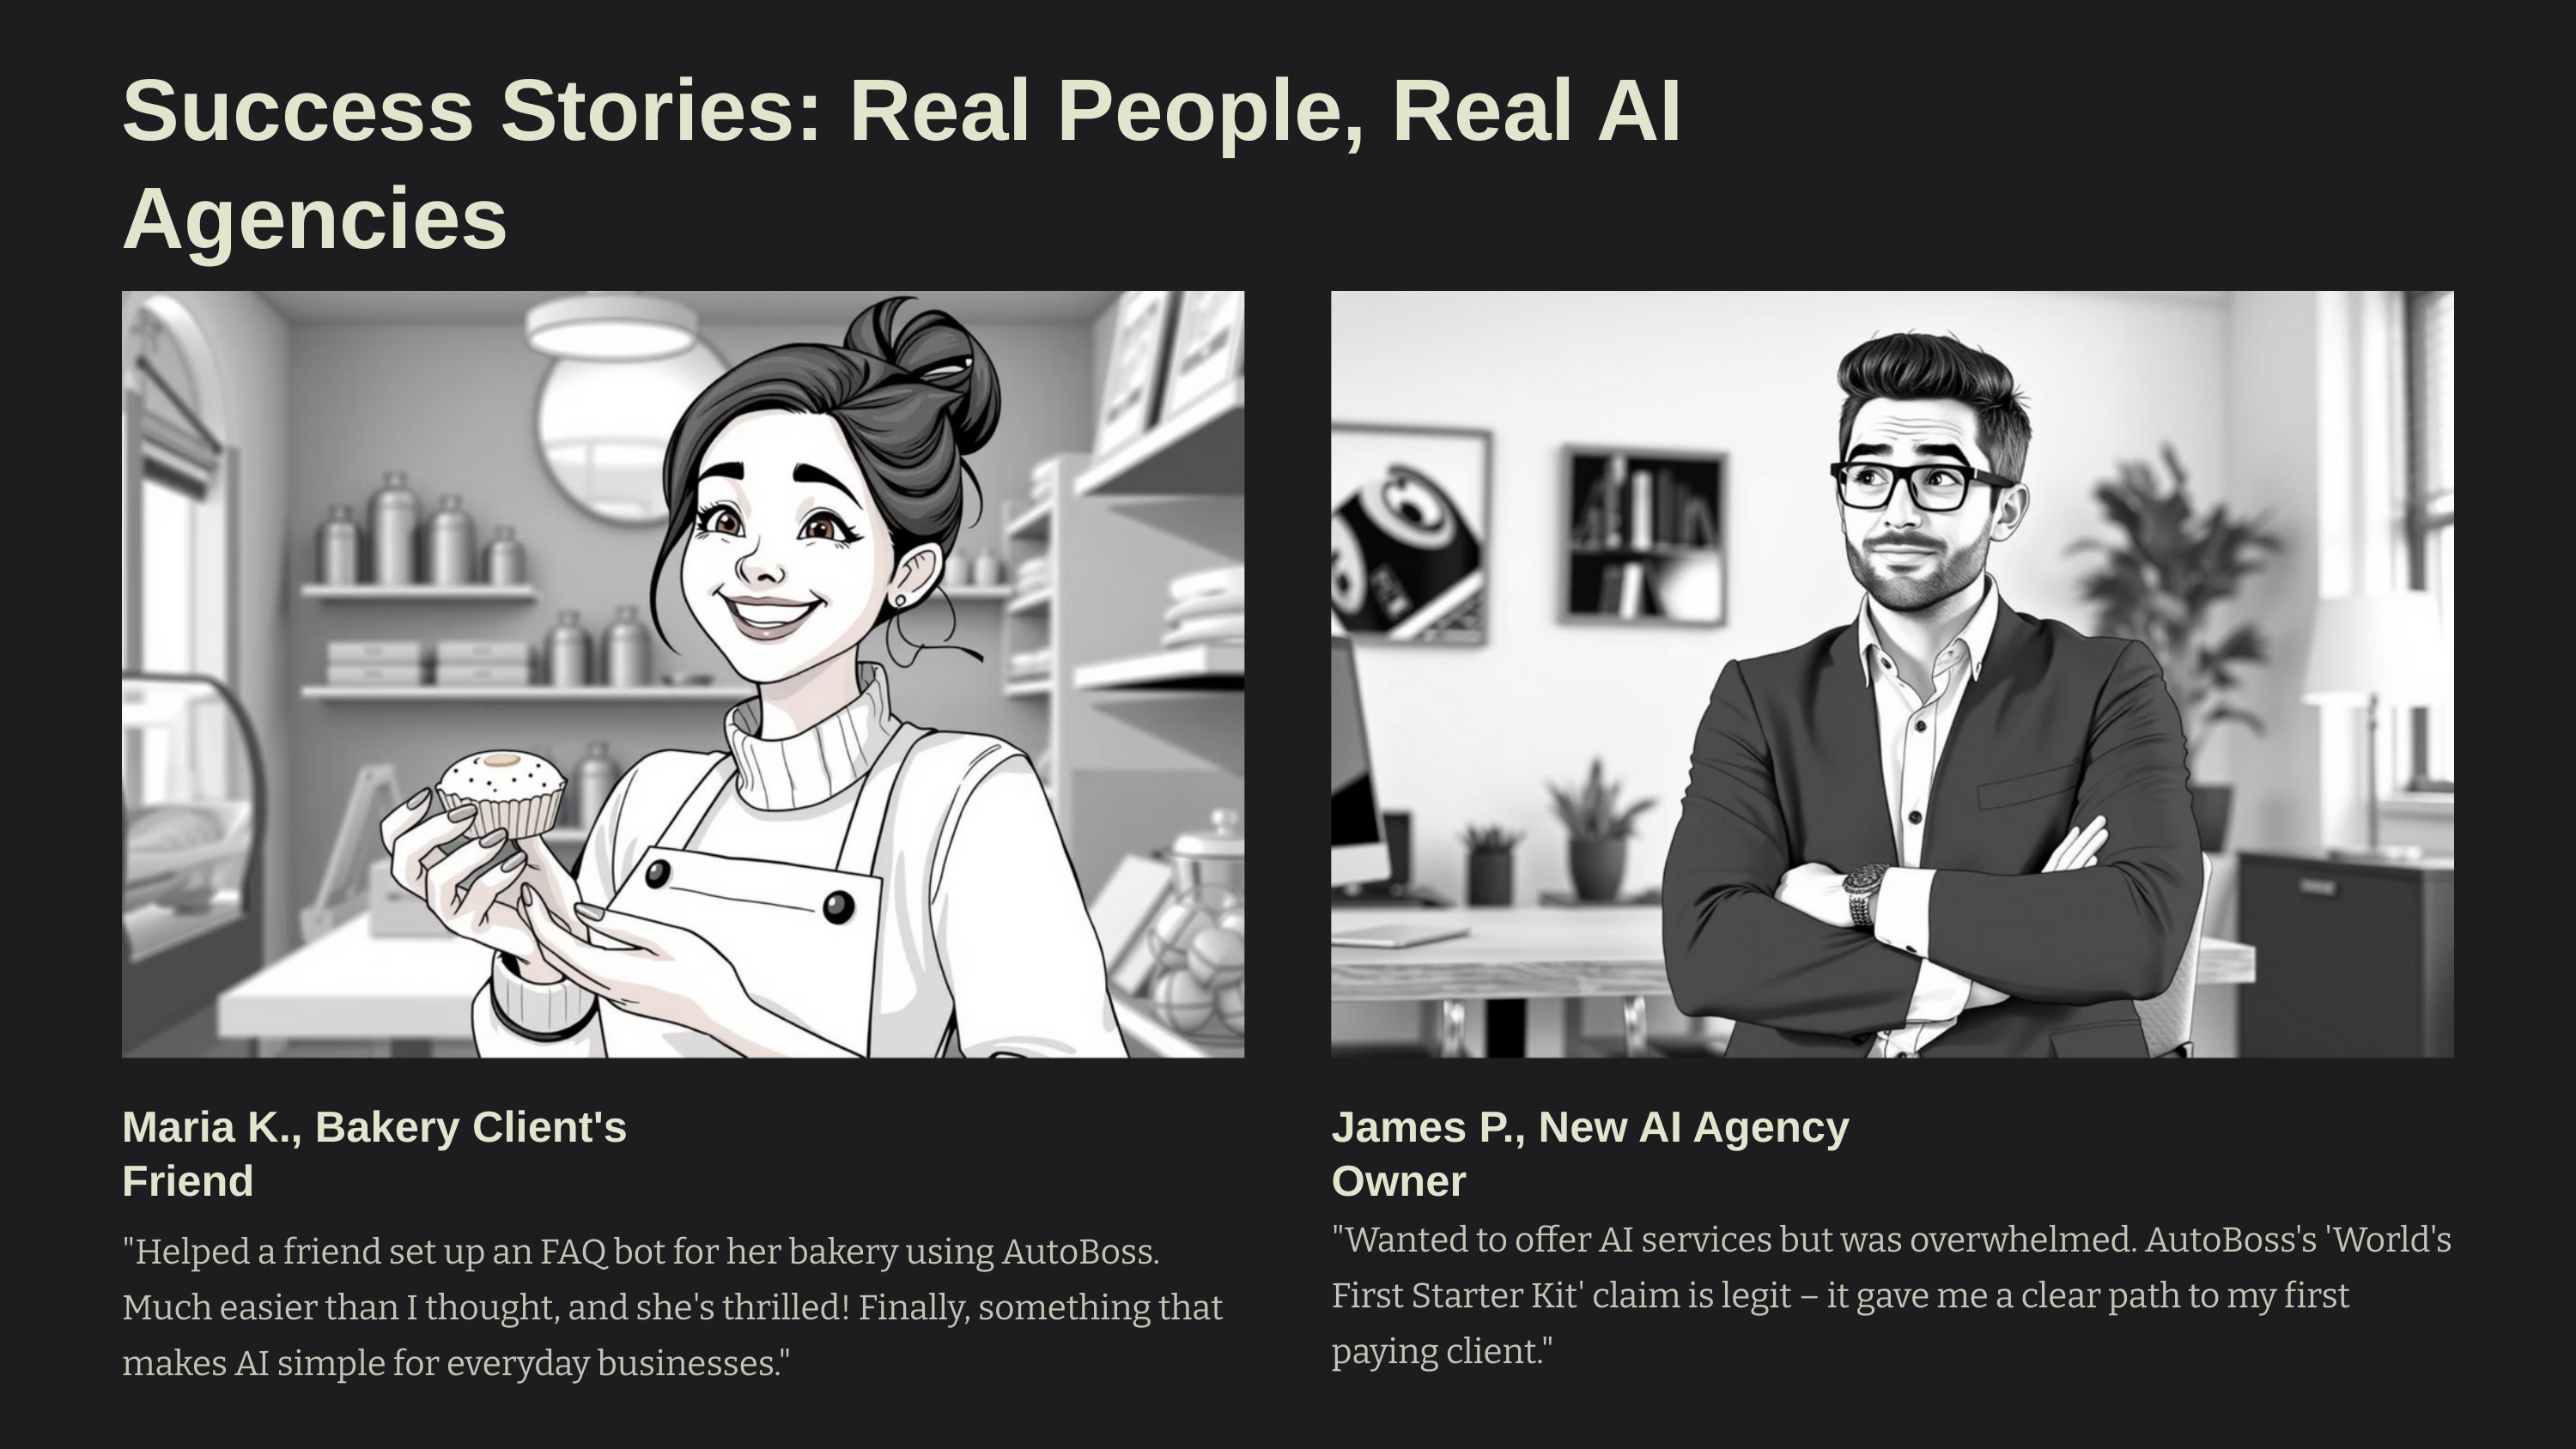

Success Stories: Real People, Real AI Agencies

Maria K., Bakery Client's Friend
James P., New AI Agency Owner
"Wanted to offer AI services but was overwhelmed. AutoBoss's 'World's First Starter Kit' claim is legit – it gave me a clear path to my first paying client."
"Helped a friend set up an FAQ bot for her bakery using AutoBoss. Much easier than I thought, and she's thrilled! Finally, something that makes AI simple for everyday businesses."